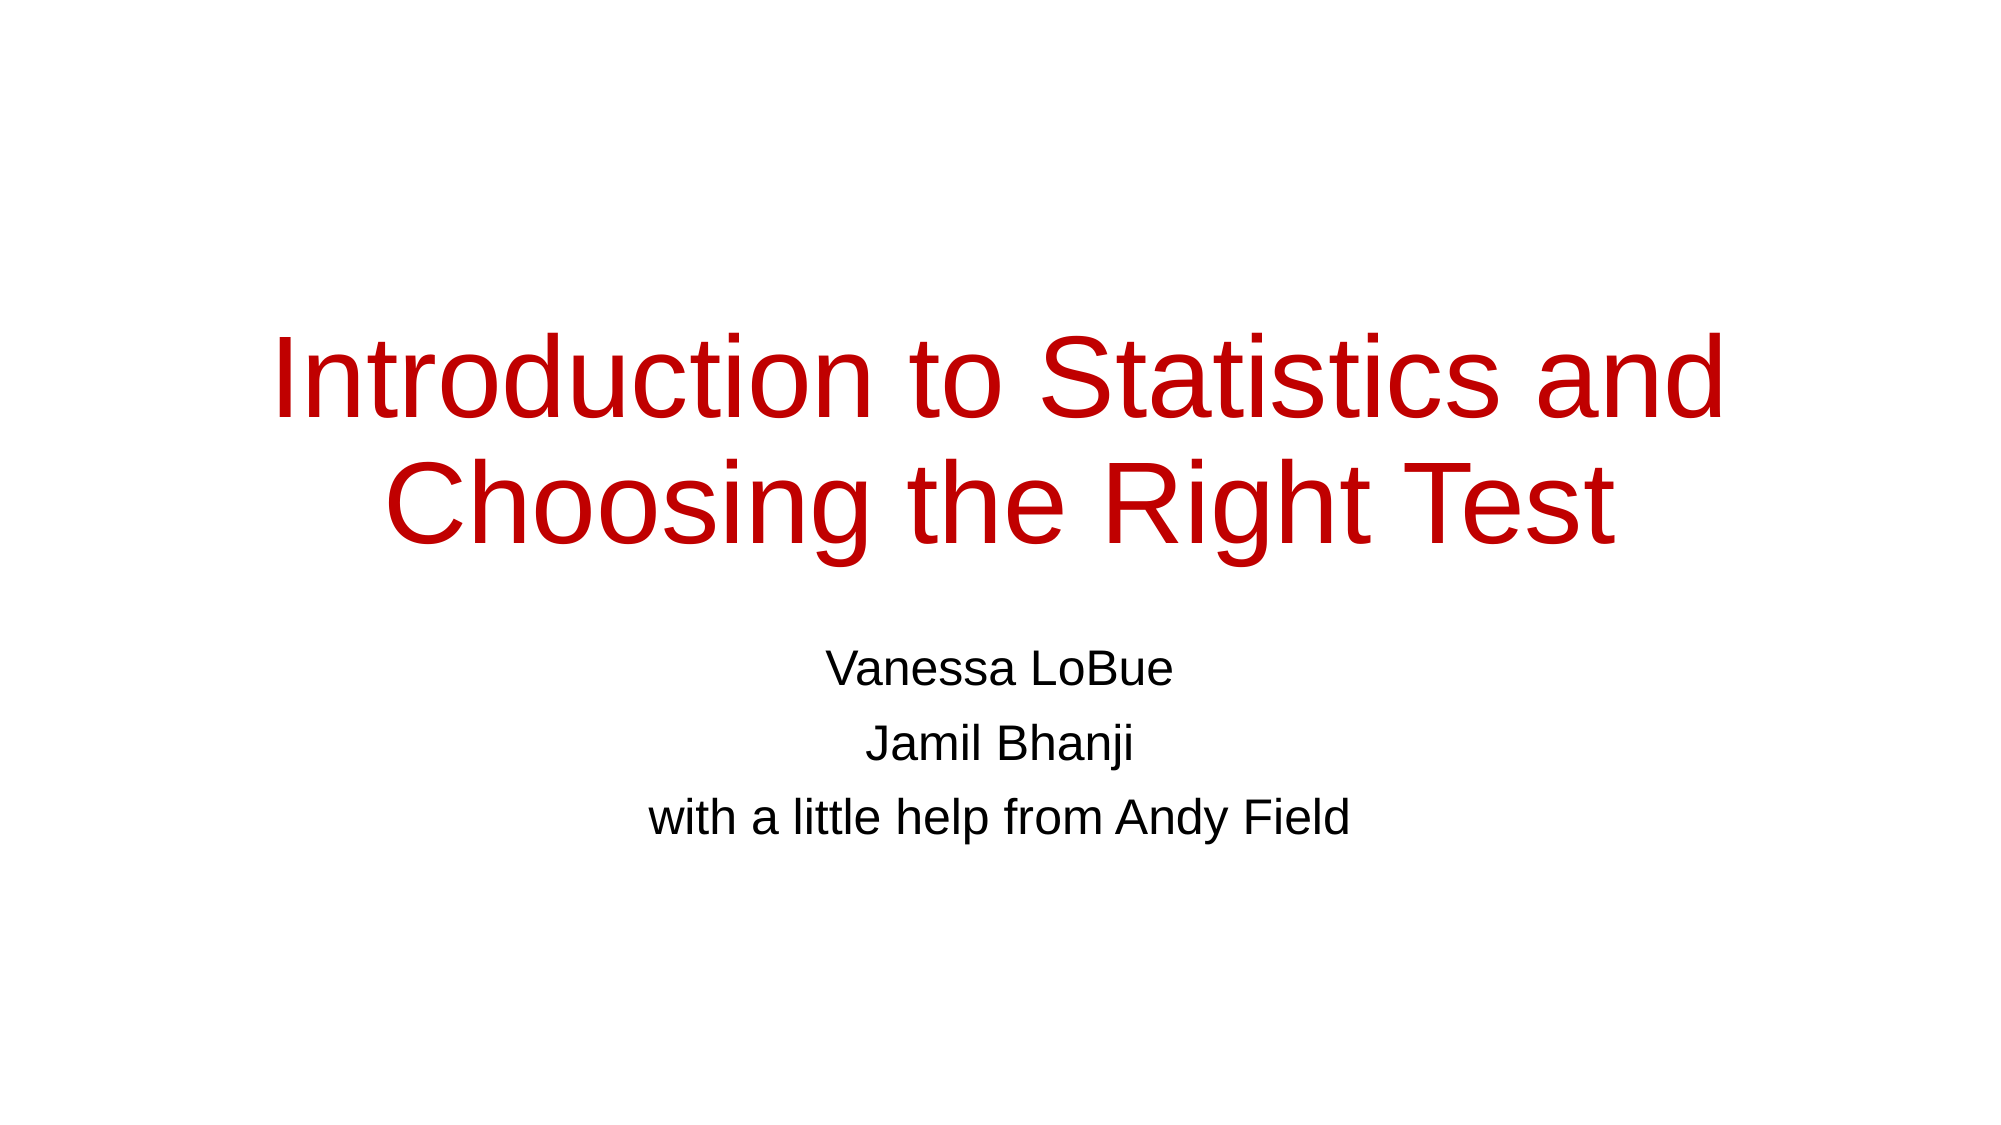

# Introduction to Statistics and Choosing the Right Test
Vanessa LoBue
Jamil Bhanji
with a little help from Andy Field